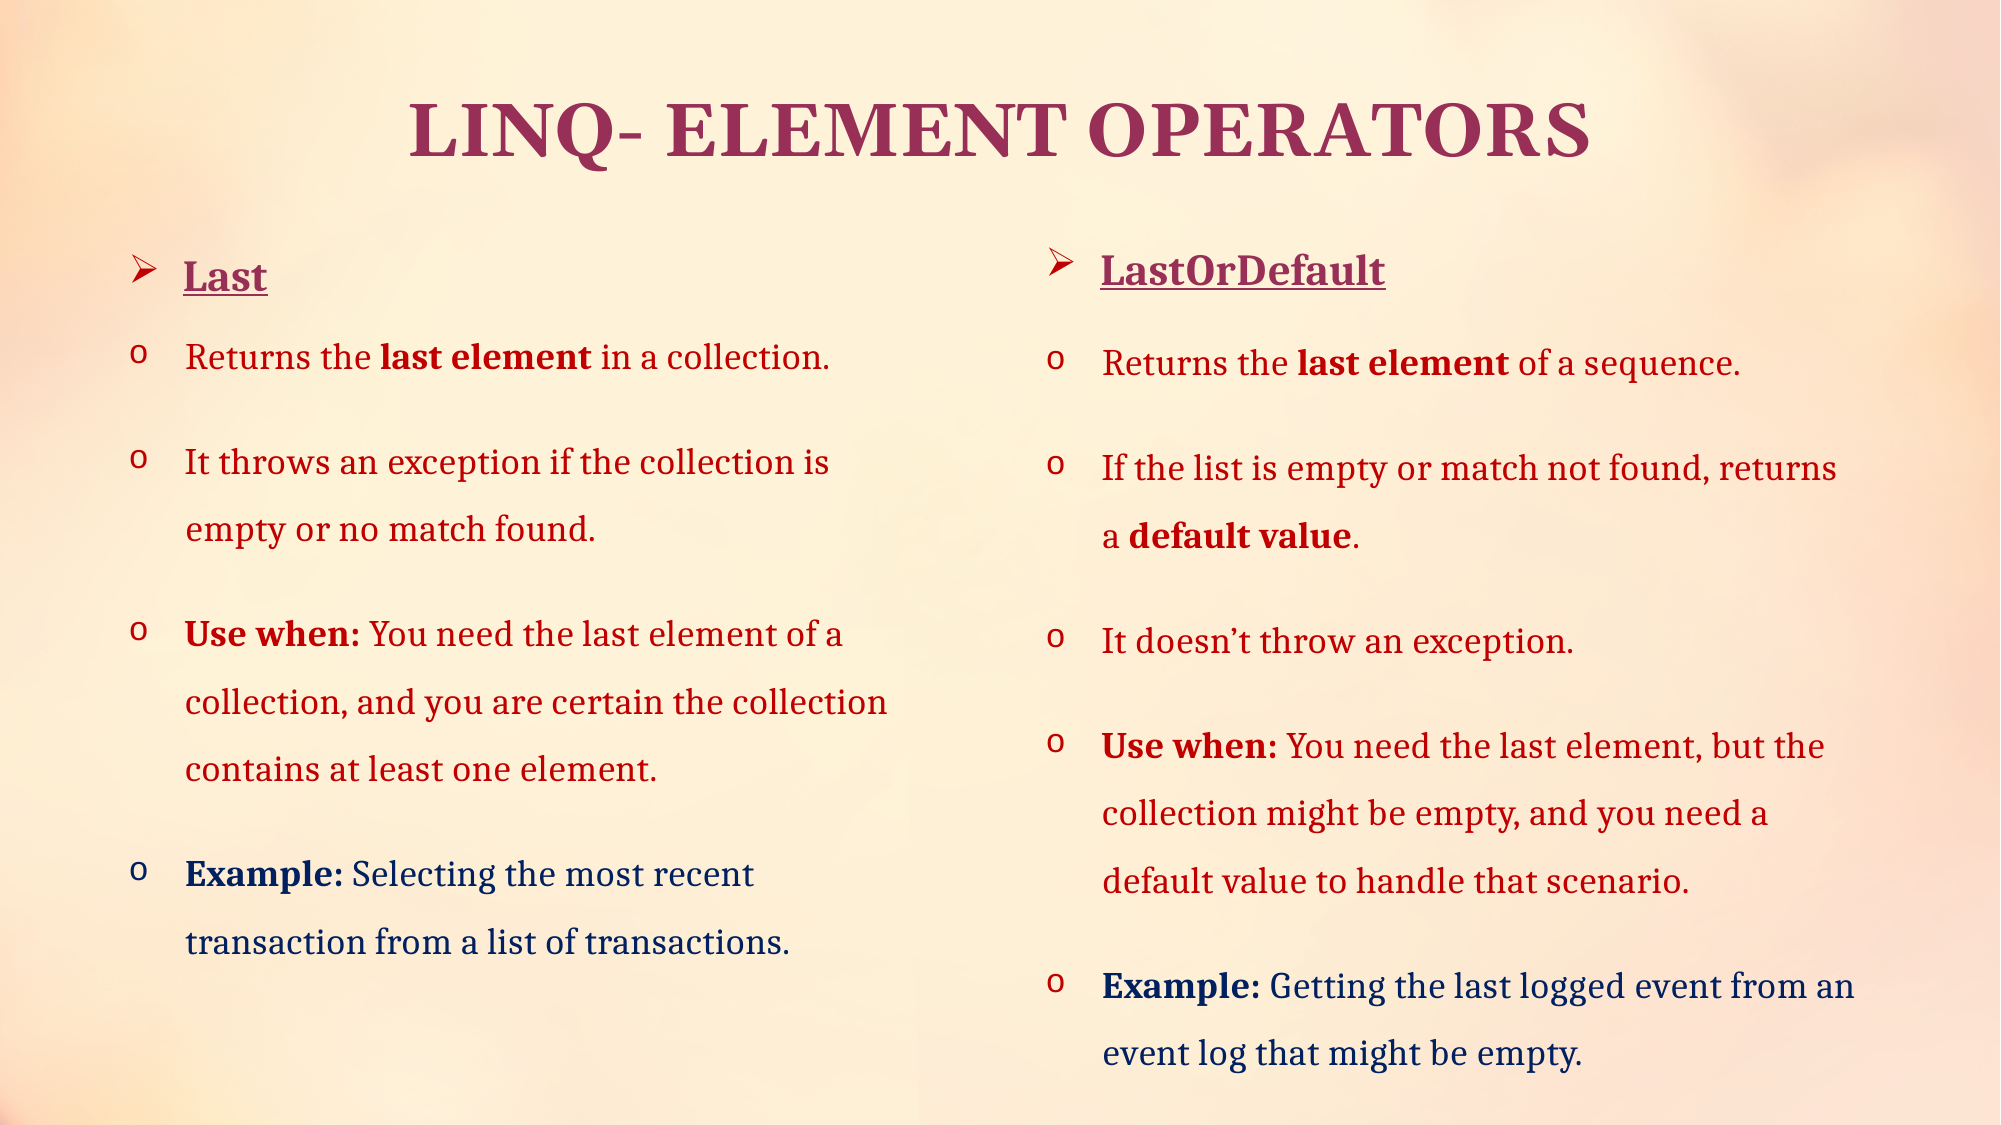

# LINQ- ELEMENT OPERATORS
LastOrDefault
Last

Returns the last element in a collection.
It throws an exception if the collection is empty or no match found.
Use when: You need the last element of a collection, and you are certain the collection contains at least one element.
Example: Selecting the most recent transaction from a list of transactions.
Returns the last element of a sequence.
If the list is empty or match not found, returns  a default value.
It doesn’t throw an exception.
Use when: You need the last element, but the collection might be empty, and you need a default value to handle that scenario.
Example: Getting the last logged event from an event log that might be empty.